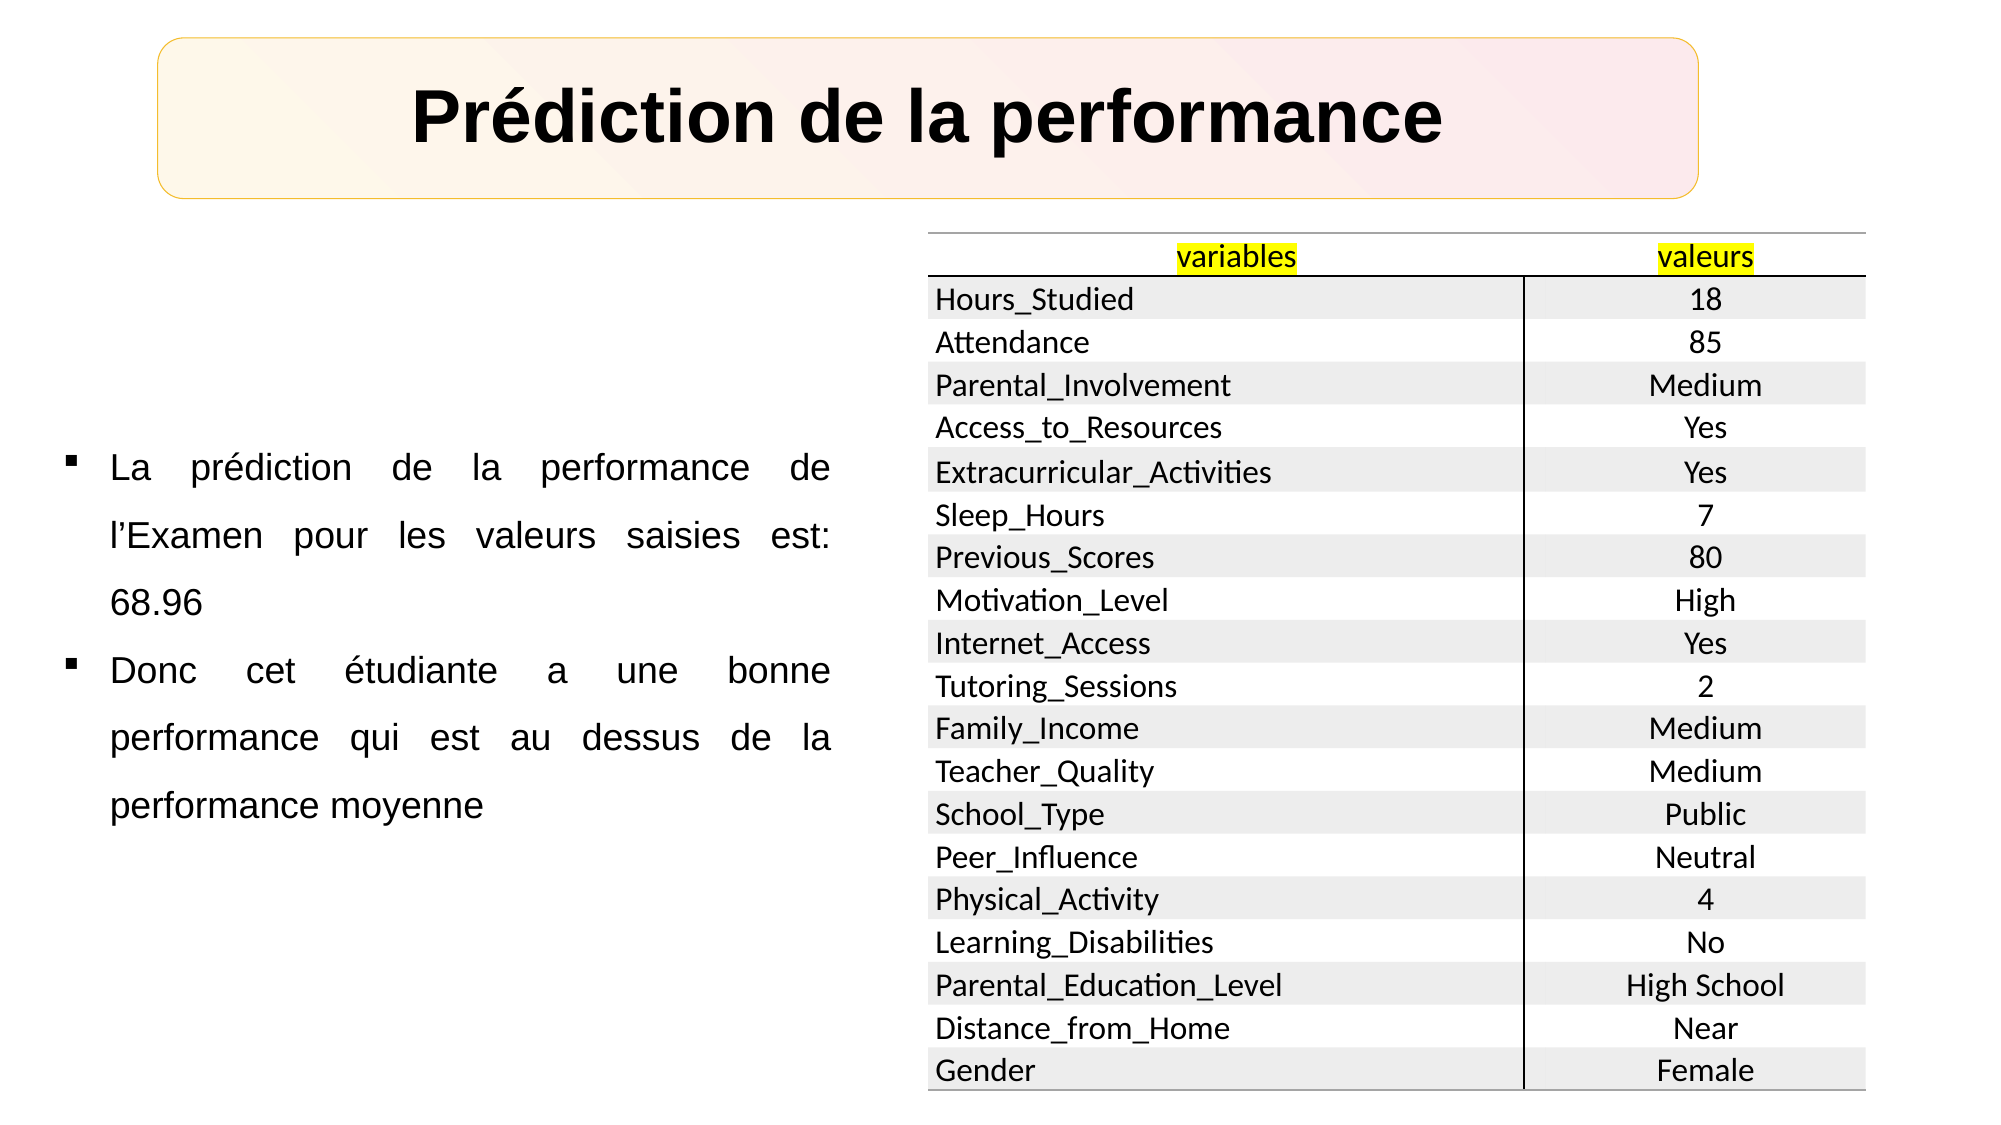

Prédiction de la performance
| variables |  | valeurs |
| --- | --- | --- |
| Hours\_Studied |  | 18 |
| Attendance |  | 85 |
| Parental\_Involvement |  | Medium |
| Access\_to\_Resources |  | Yes |
| Extracurricular\_Activities |  | Yes |
| Sleep\_Hours |  | 7 |
| Previous\_Scores |  | 80 |
| Motivation\_Level |  | High |
| Internet\_Access |  | Yes |
| Tutoring\_Sessions |  | 2 |
| Family\_Income |  | Medium |
| Teacher\_Quality |  | Medium |
| School\_Type |  | Public |
| Peer\_Influence |  | Neutral |
| Physical\_Activity |  | 4 |
| Learning\_Disabilities |  | No |
| Parental\_Education\_Level |  | High School |
| Distance\_from\_Home |  | Near |
| Gender |  | Female |
La prédiction de la performance de l’Examen pour les valeurs saisies est: 68.96
Donc cet étudiante a une bonne performance qui est au dessus de la performance moyenne